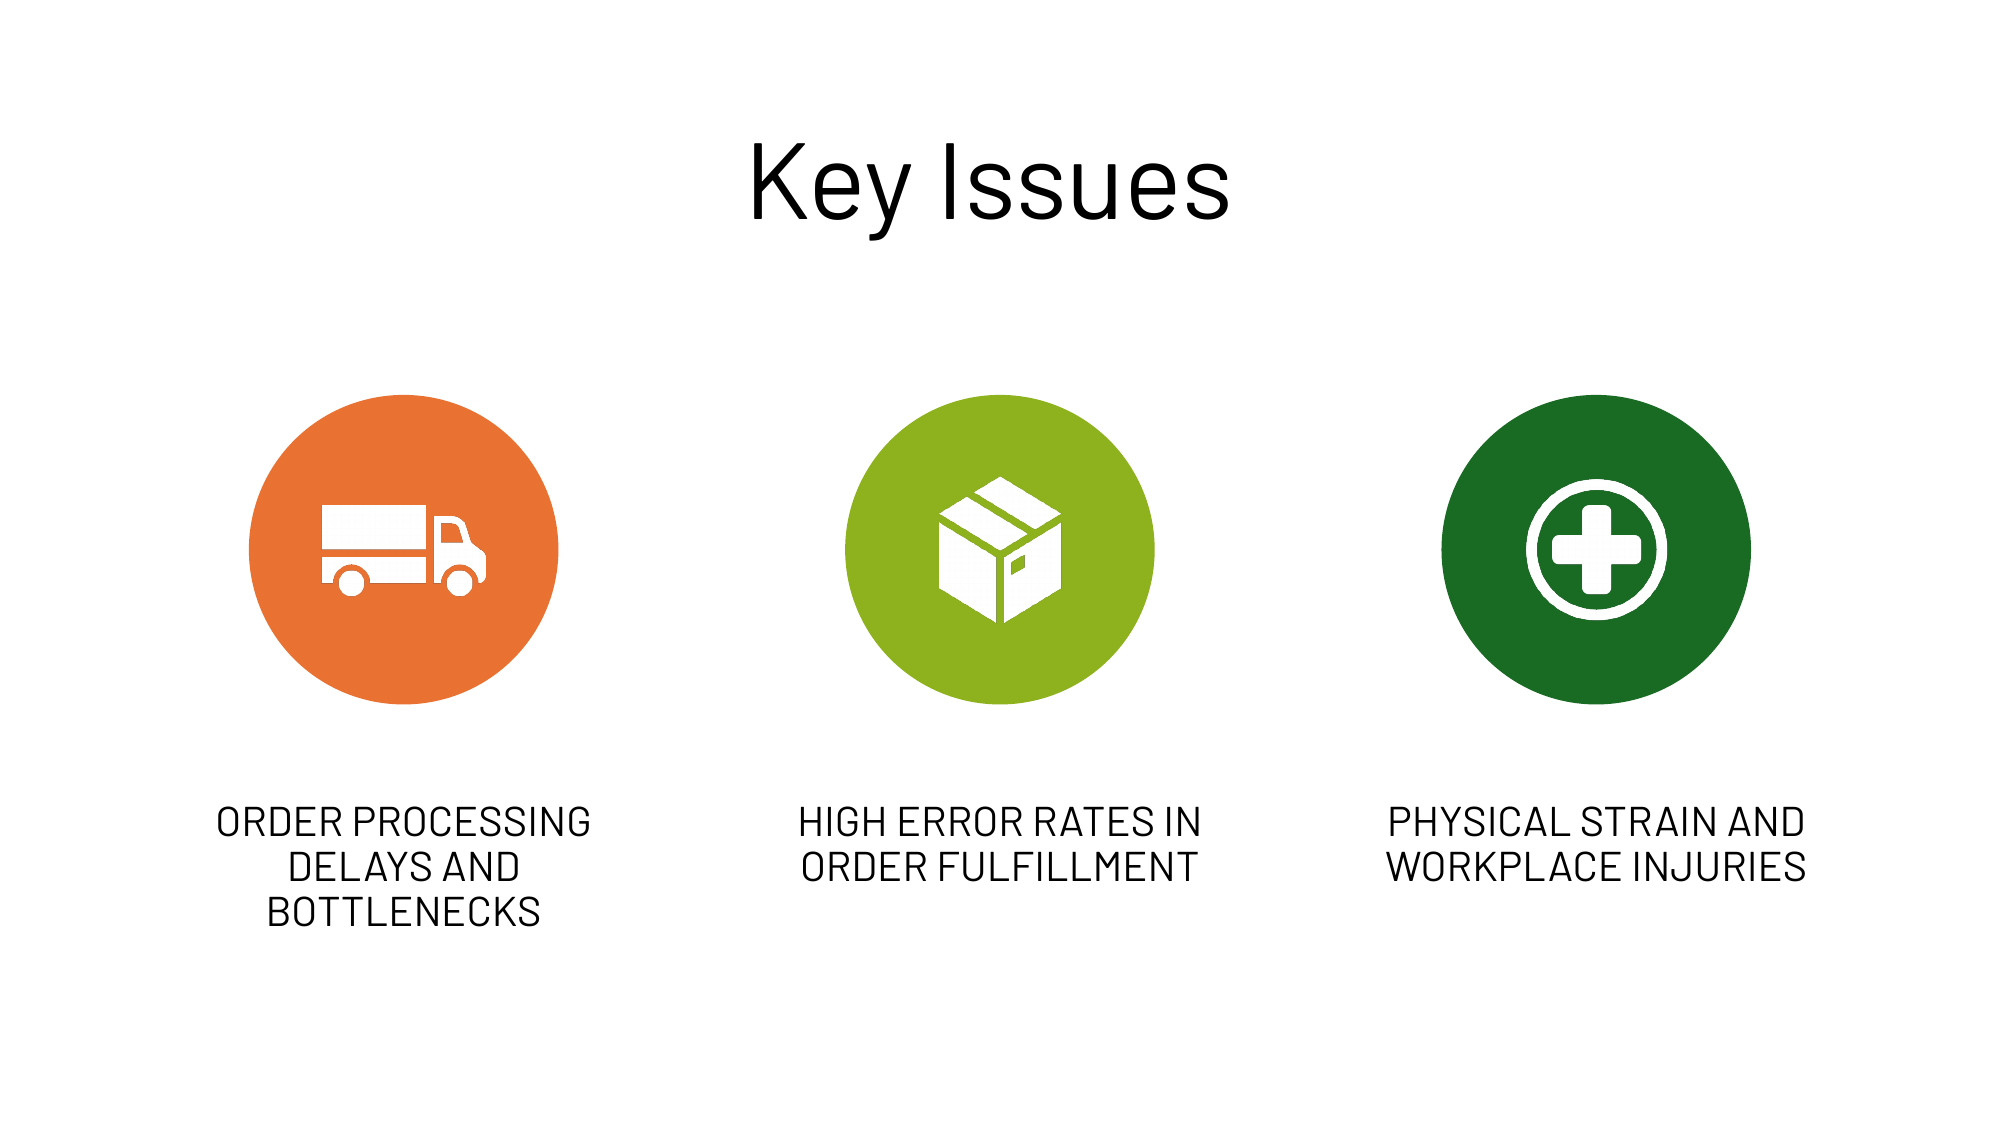

# Key Issues
Order processing delays and bottlenecks
High error rates in order fulfillment
Physical strain and workplace injuries